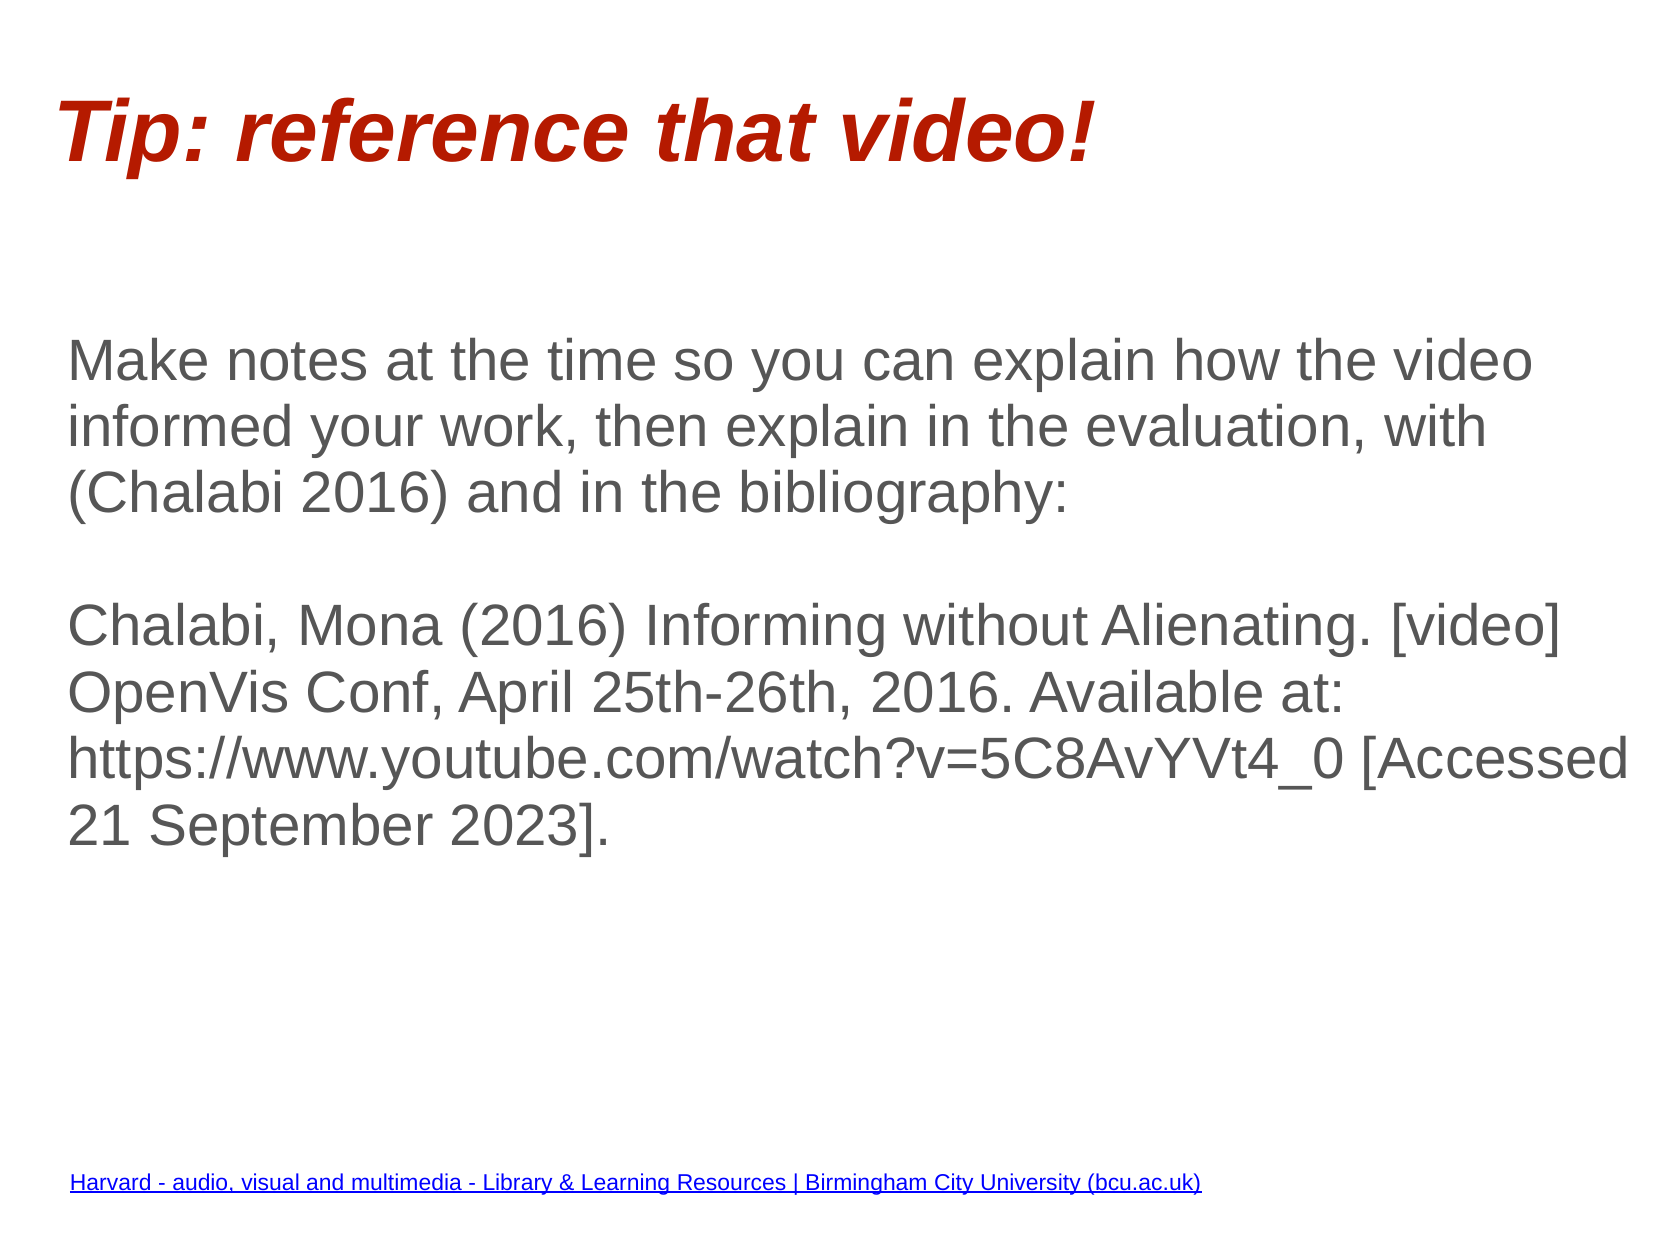

Tip: reference that video!
Make notes at the time so you can explain how the video informed your work, then explain in the evaluation, with (Chalabi 2016) and in the bibliography:

Chalabi, Mona (2016) Informing without Alienating. [video] OpenVis Conf, April 25th-26th, 2016. Available at: https://www.youtube.com/watch?v=5C8AvYVt4_0 [Accessed 21 September 2023].
Harvard - audio, visual and multimedia - Library & Learning Resources | Birmingham City University (bcu.ac.uk)